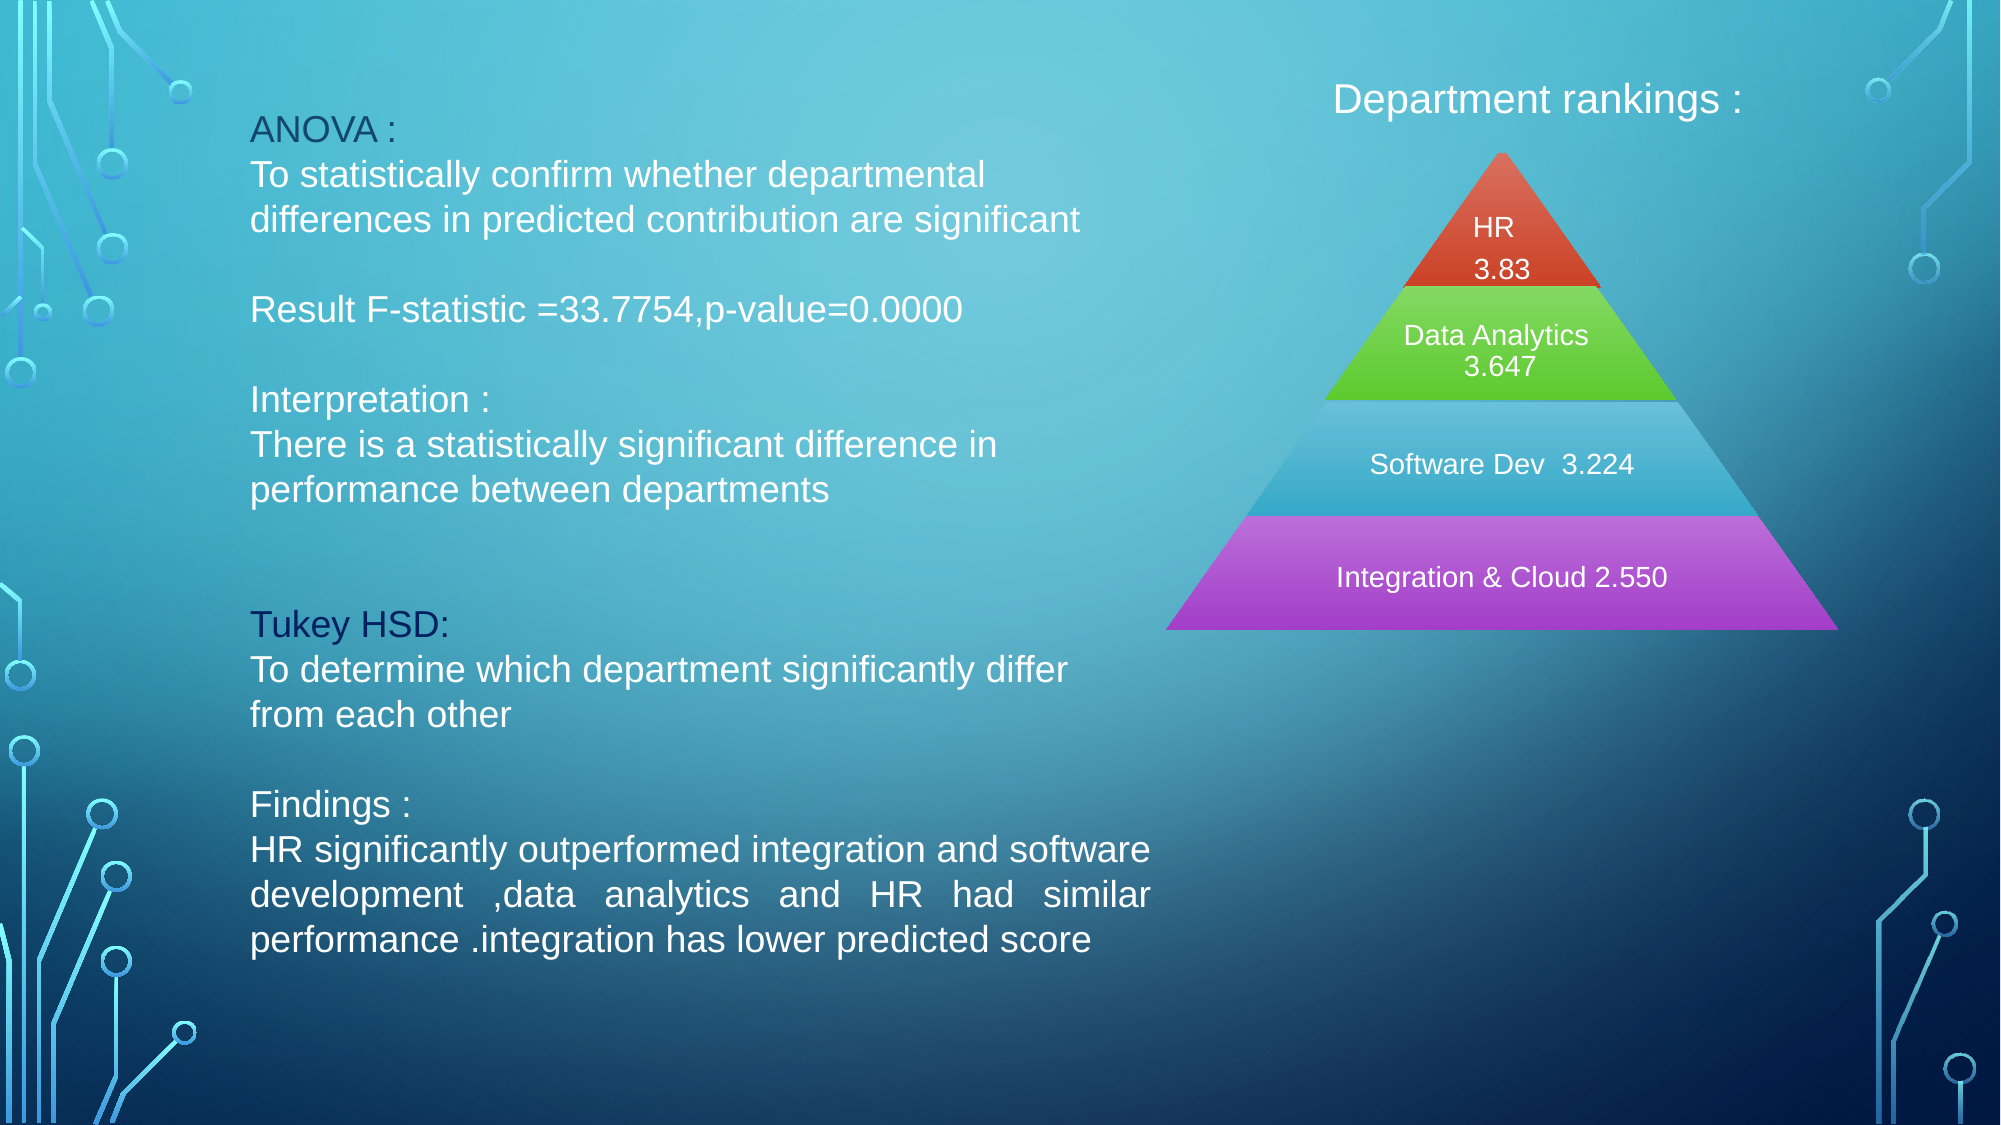

Department rankings :
ANOVA :
To statistically confirm whether departmental differences in predicted contribution are significant

Result F-statistic =33.7754,p-value=0.0000

Interpretation :
There is a statistically significant difference in performance between departments

Tukey HSD:
To determine which department significantly differ from each other

Findings :
HR significantly outperformed integration and software development ,data analytics and HR had similar performance .integration has lower predicted score

HR
3.833
Data Analytics  3.647
Software Dev  3.224
Integration & Cloud 2.550